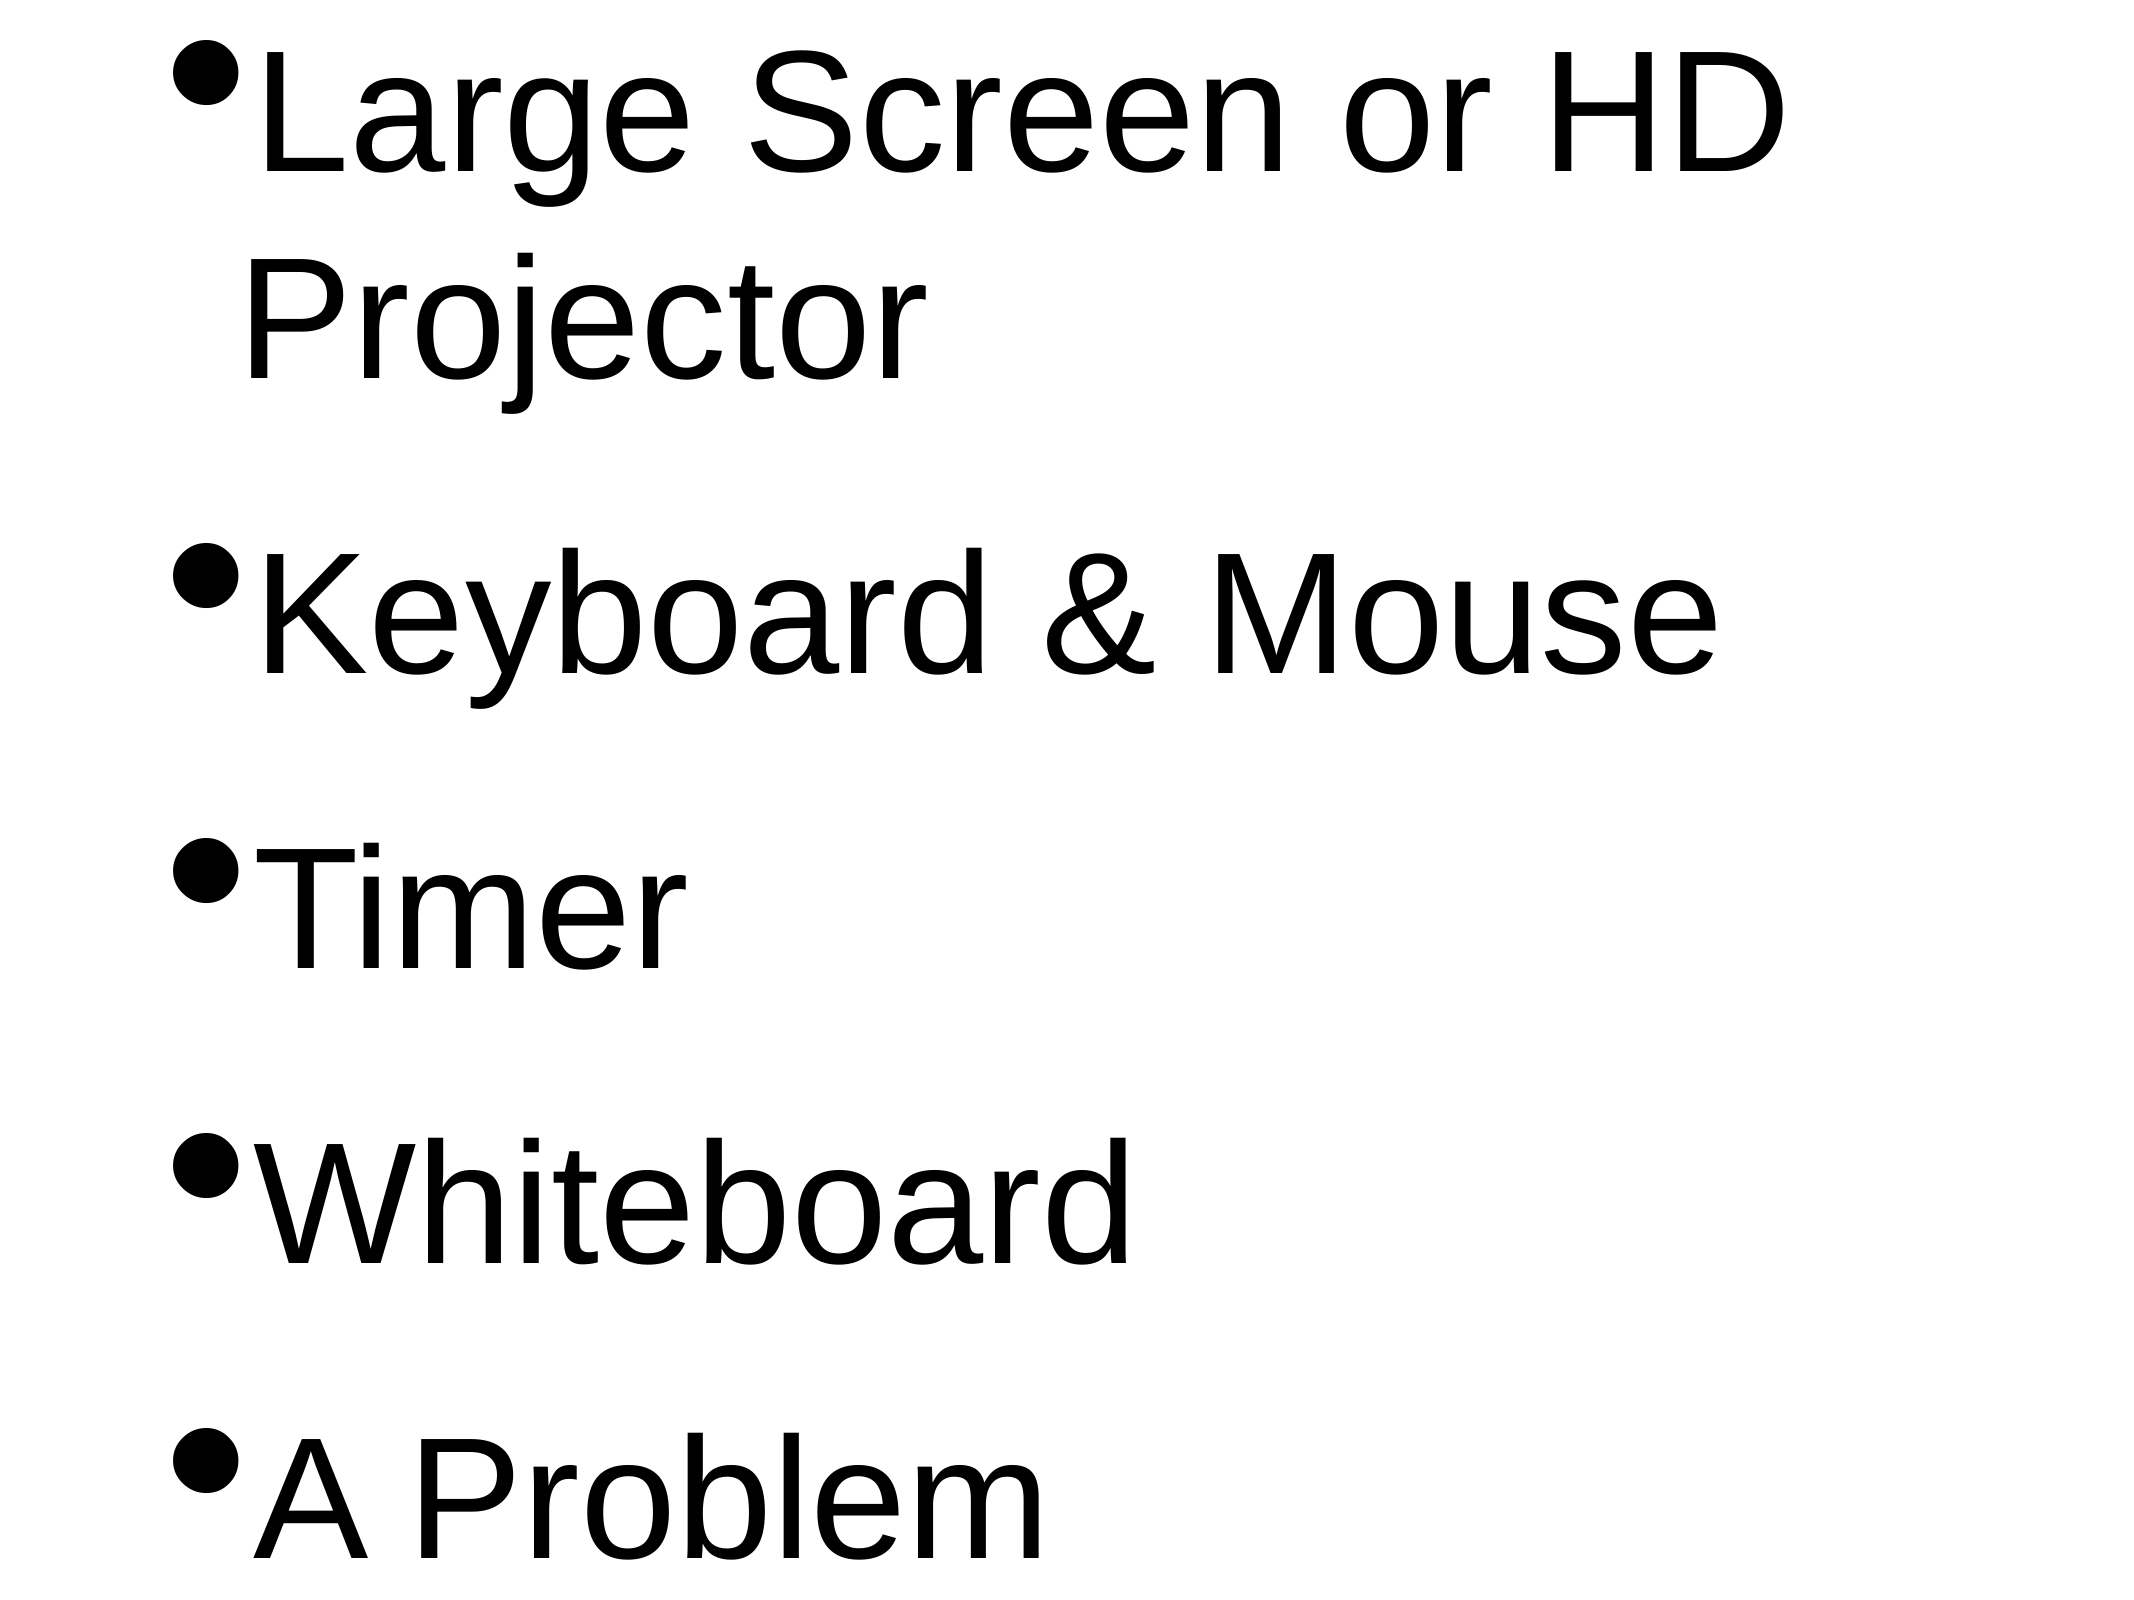

Large Screen or HD Projector
Keyboard & Mouse
Timer
Whiteboard
A Problem